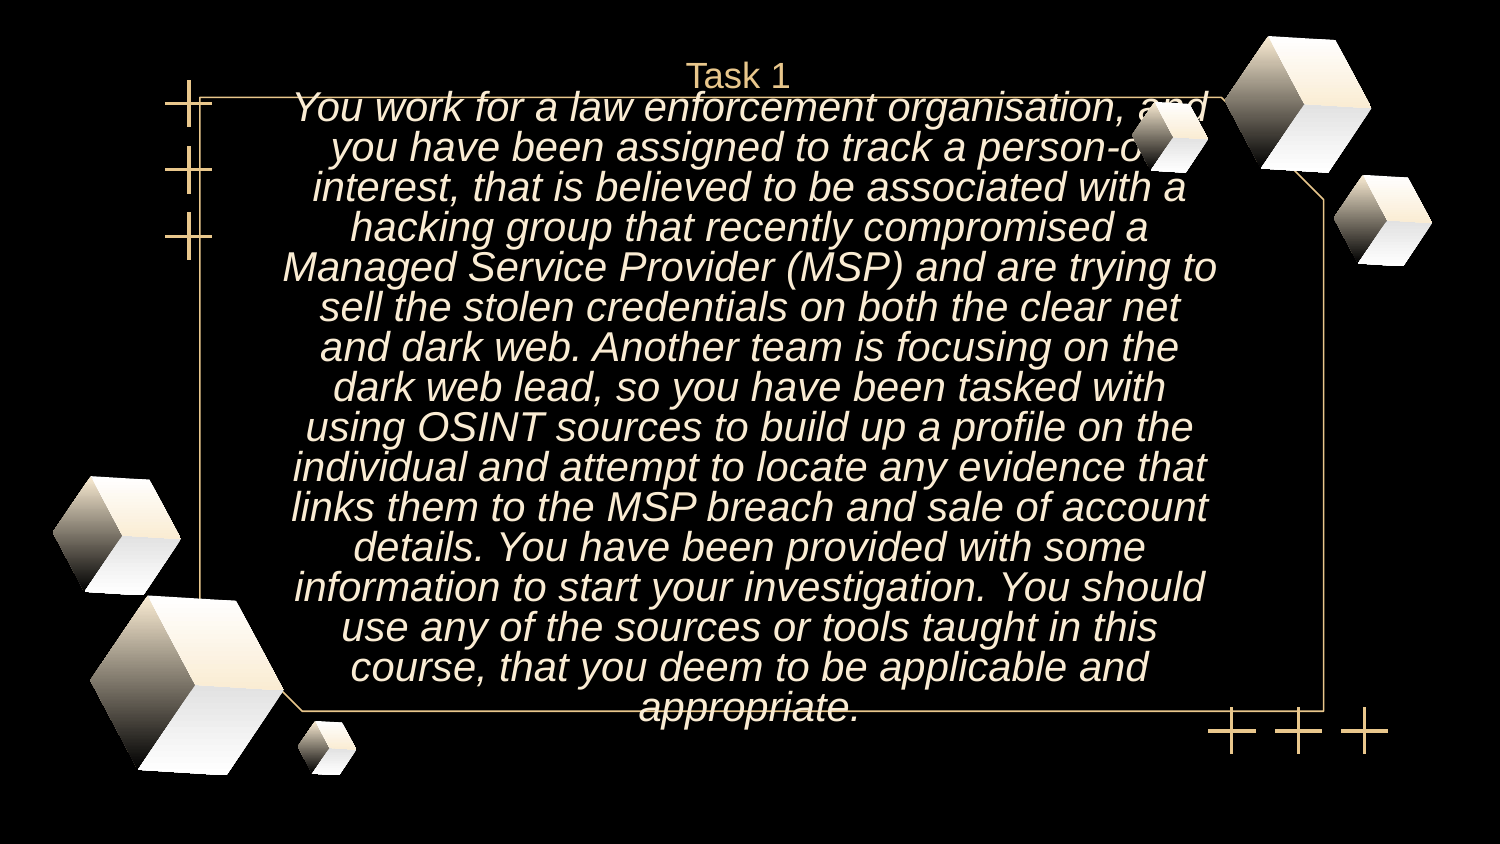

Task 1

# You work for a law enforcement organisation, and you have been assigned to track a person-of-interest, that is believed to be associated with a hacking group that recently compromised a Managed Service Provider (MSP) and are trying to sell the stolen credentials on both the clear net and dark web. Another team is focusing on the dark web lead, so you have been tasked with using OSINT sources to build up a profile on the individual and attempt to locate any evidence that links them to the MSP breach and sale of account details. You have been provided with some information to start your investigation. You should use any of the sources or tools taught in this course, that you deem to be applicable and appropriate.